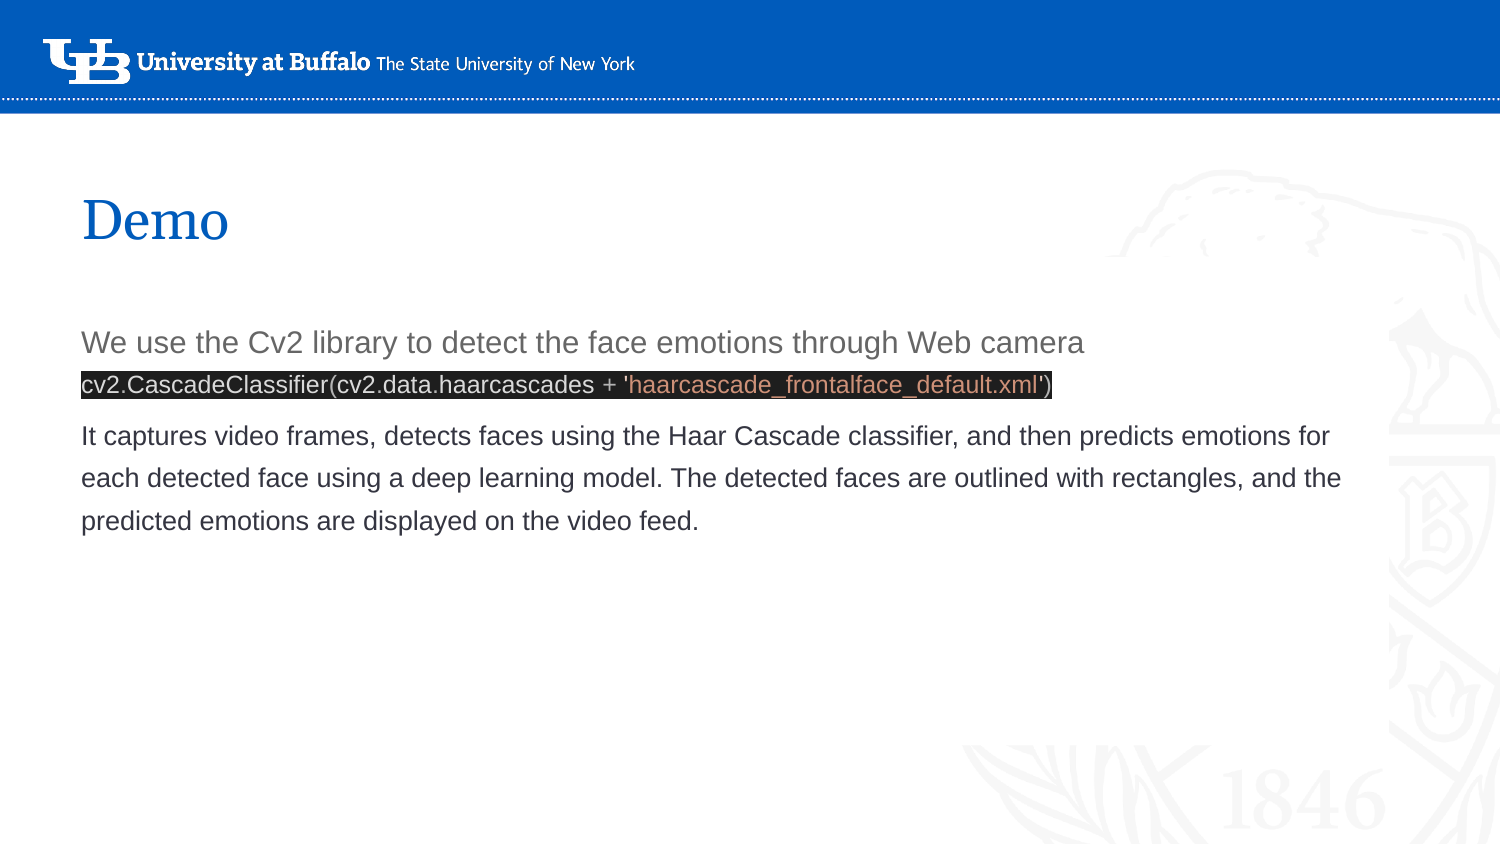

# Demo

We use the Cv2 library to detect the face emotions through Web camera cv2.CascadeClassifier(cv2.data.haarcascades + 'haarcascade_frontalface_default.xml')
It captures video frames, detects faces using the Haar Cascade classifier, and then predicts emotions for each detected face using a deep learning model. The detected faces are outlined with rectangles, and the predicted emotions are displayed on the video feed.